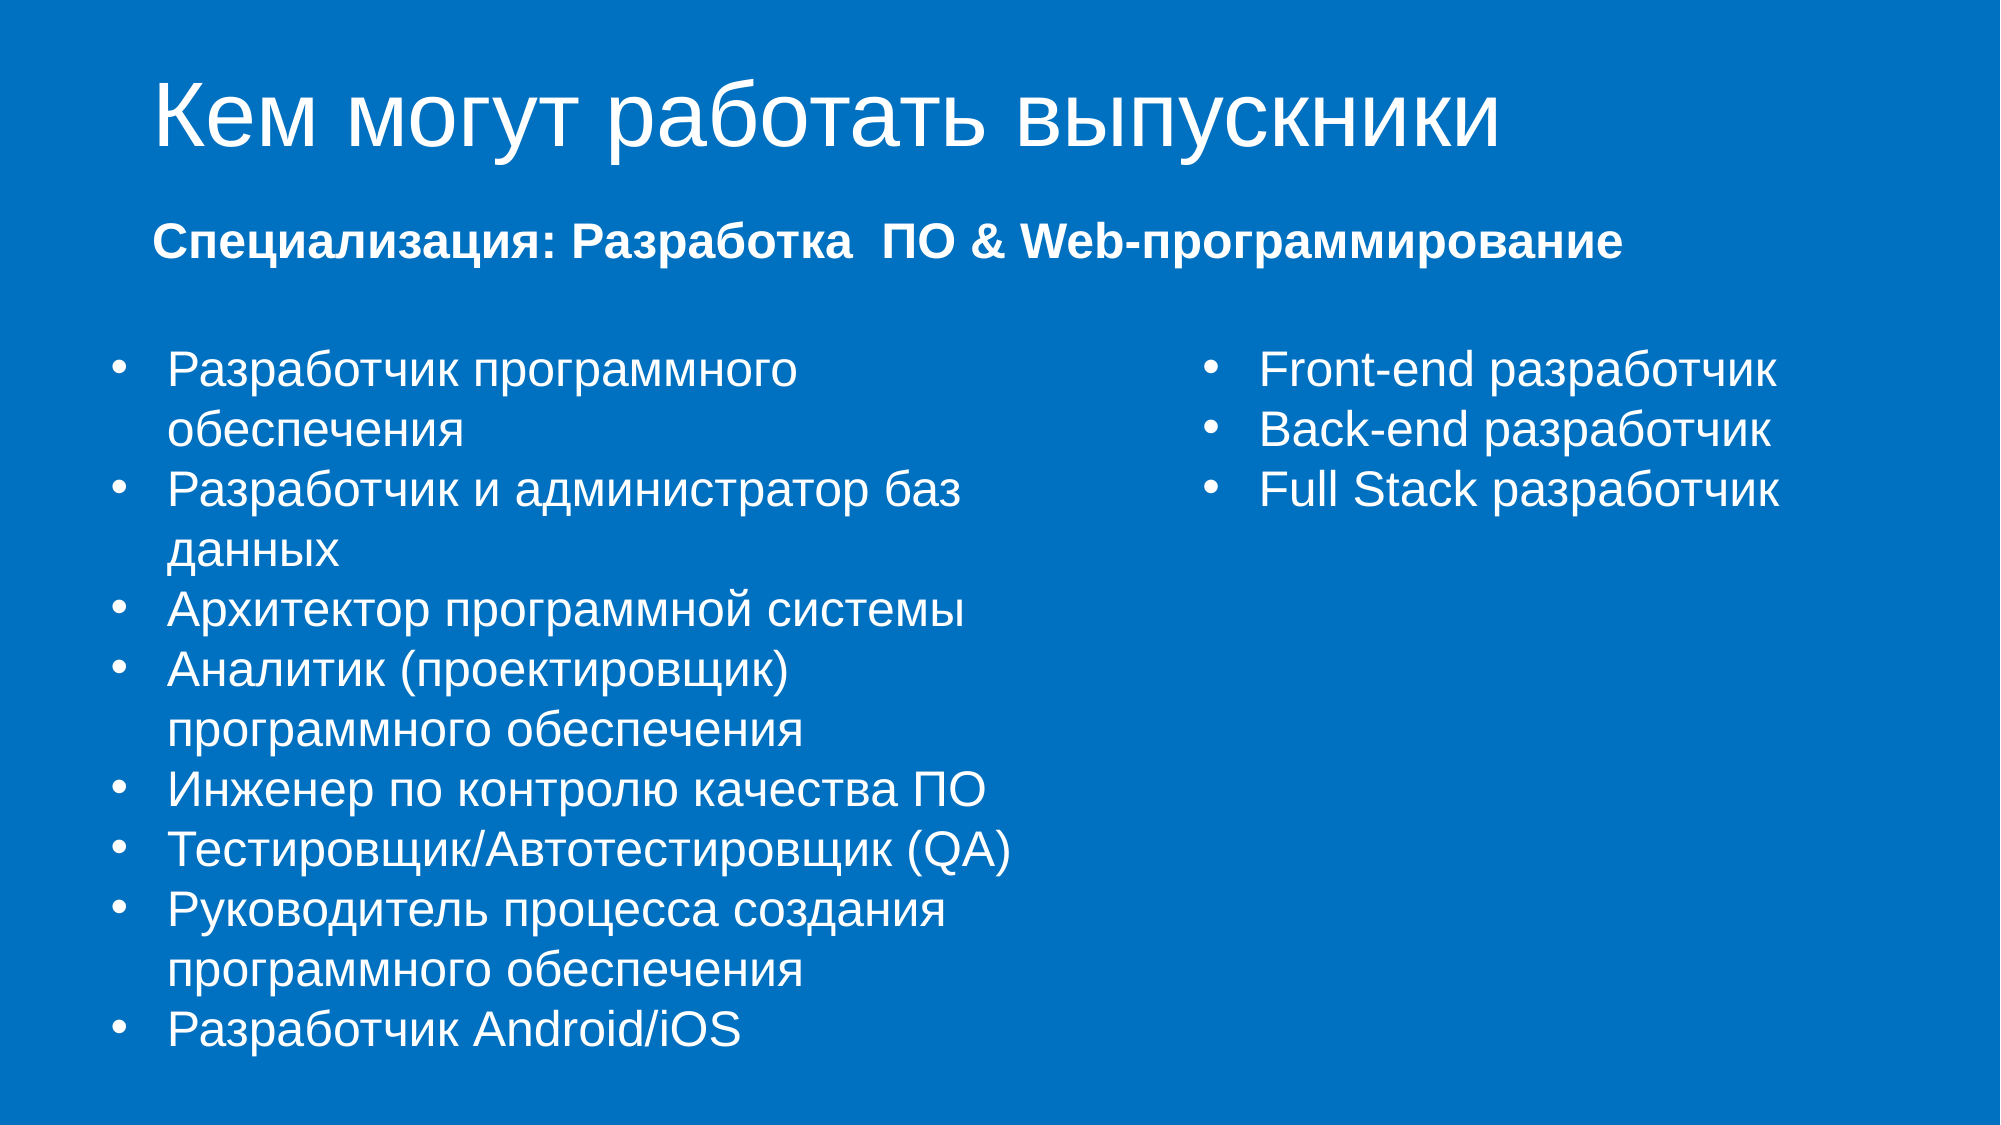

# Кем могут работать выпускники
Специализация: Разработка  ПО & Web-программирование
Разработчик программного обеспечения
Разработчик и администратор баз данных
Архитектор программной системы
Аналитик (проектировщик) программного обеспечения
Инженер по контролю качества ПО
Тестировщик/Автотестировщик (QA)
Руководитель процесса создания программного обеспечения
Разработчик Android/iOS
Front-end разработчик
Back-end разработчик
Full Stack разработчик